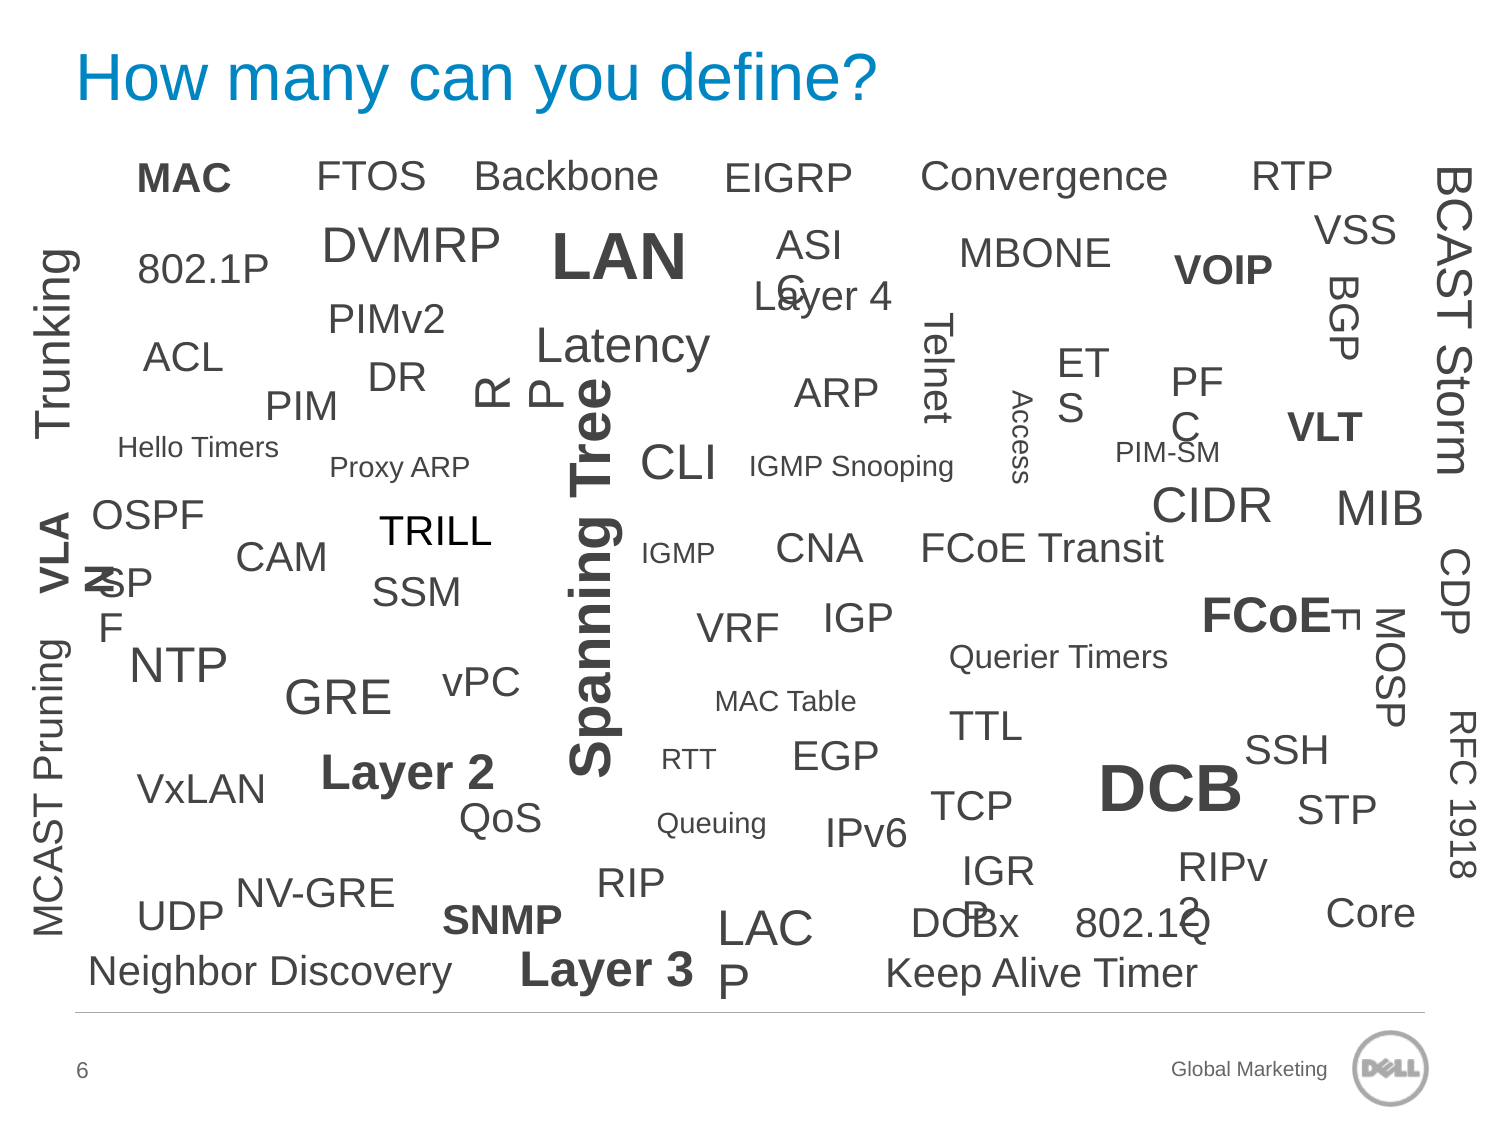

# How many can you define?
FTOS
Backbone
Convergence
RTP
MAC
EIGRP
VSS
DVMRP
LAN
ASIC
MBONE
802.1P
VOIP
Layer 4
Trunking
PIMv2
BGP
Latency
ACL
ETS
BCAST Storm
RP
DR
Telnet
PFC
ARP
PIM
VLT
Hello Timers
CLI
PIM-SM
IGMP Snooping
Proxy ARP
Access
CIDR
MIB
OSPF
TRILL
VLAN
CNA
FCoE Transit
CAM
IGMP
Spanning Tree
SPF
SSM
CDP
FCoE
IGP
VRF
NTP
Querier Timers
MOSPF
vPC
GRE
MAC Table
TTL
SSH
EGP
RTT
DCB
Layer 2
MCAST Pruning
VxLAN
TCP
STP
QoS
Queuing
IPv6
RFC 1918
RIPv2
IGRP
RIP
NV-GRE
Core
UDP
SNMP
802.1Q
LACP
DCBx
Layer 3
Neighbor Discovery
Keep Alive Timer
6